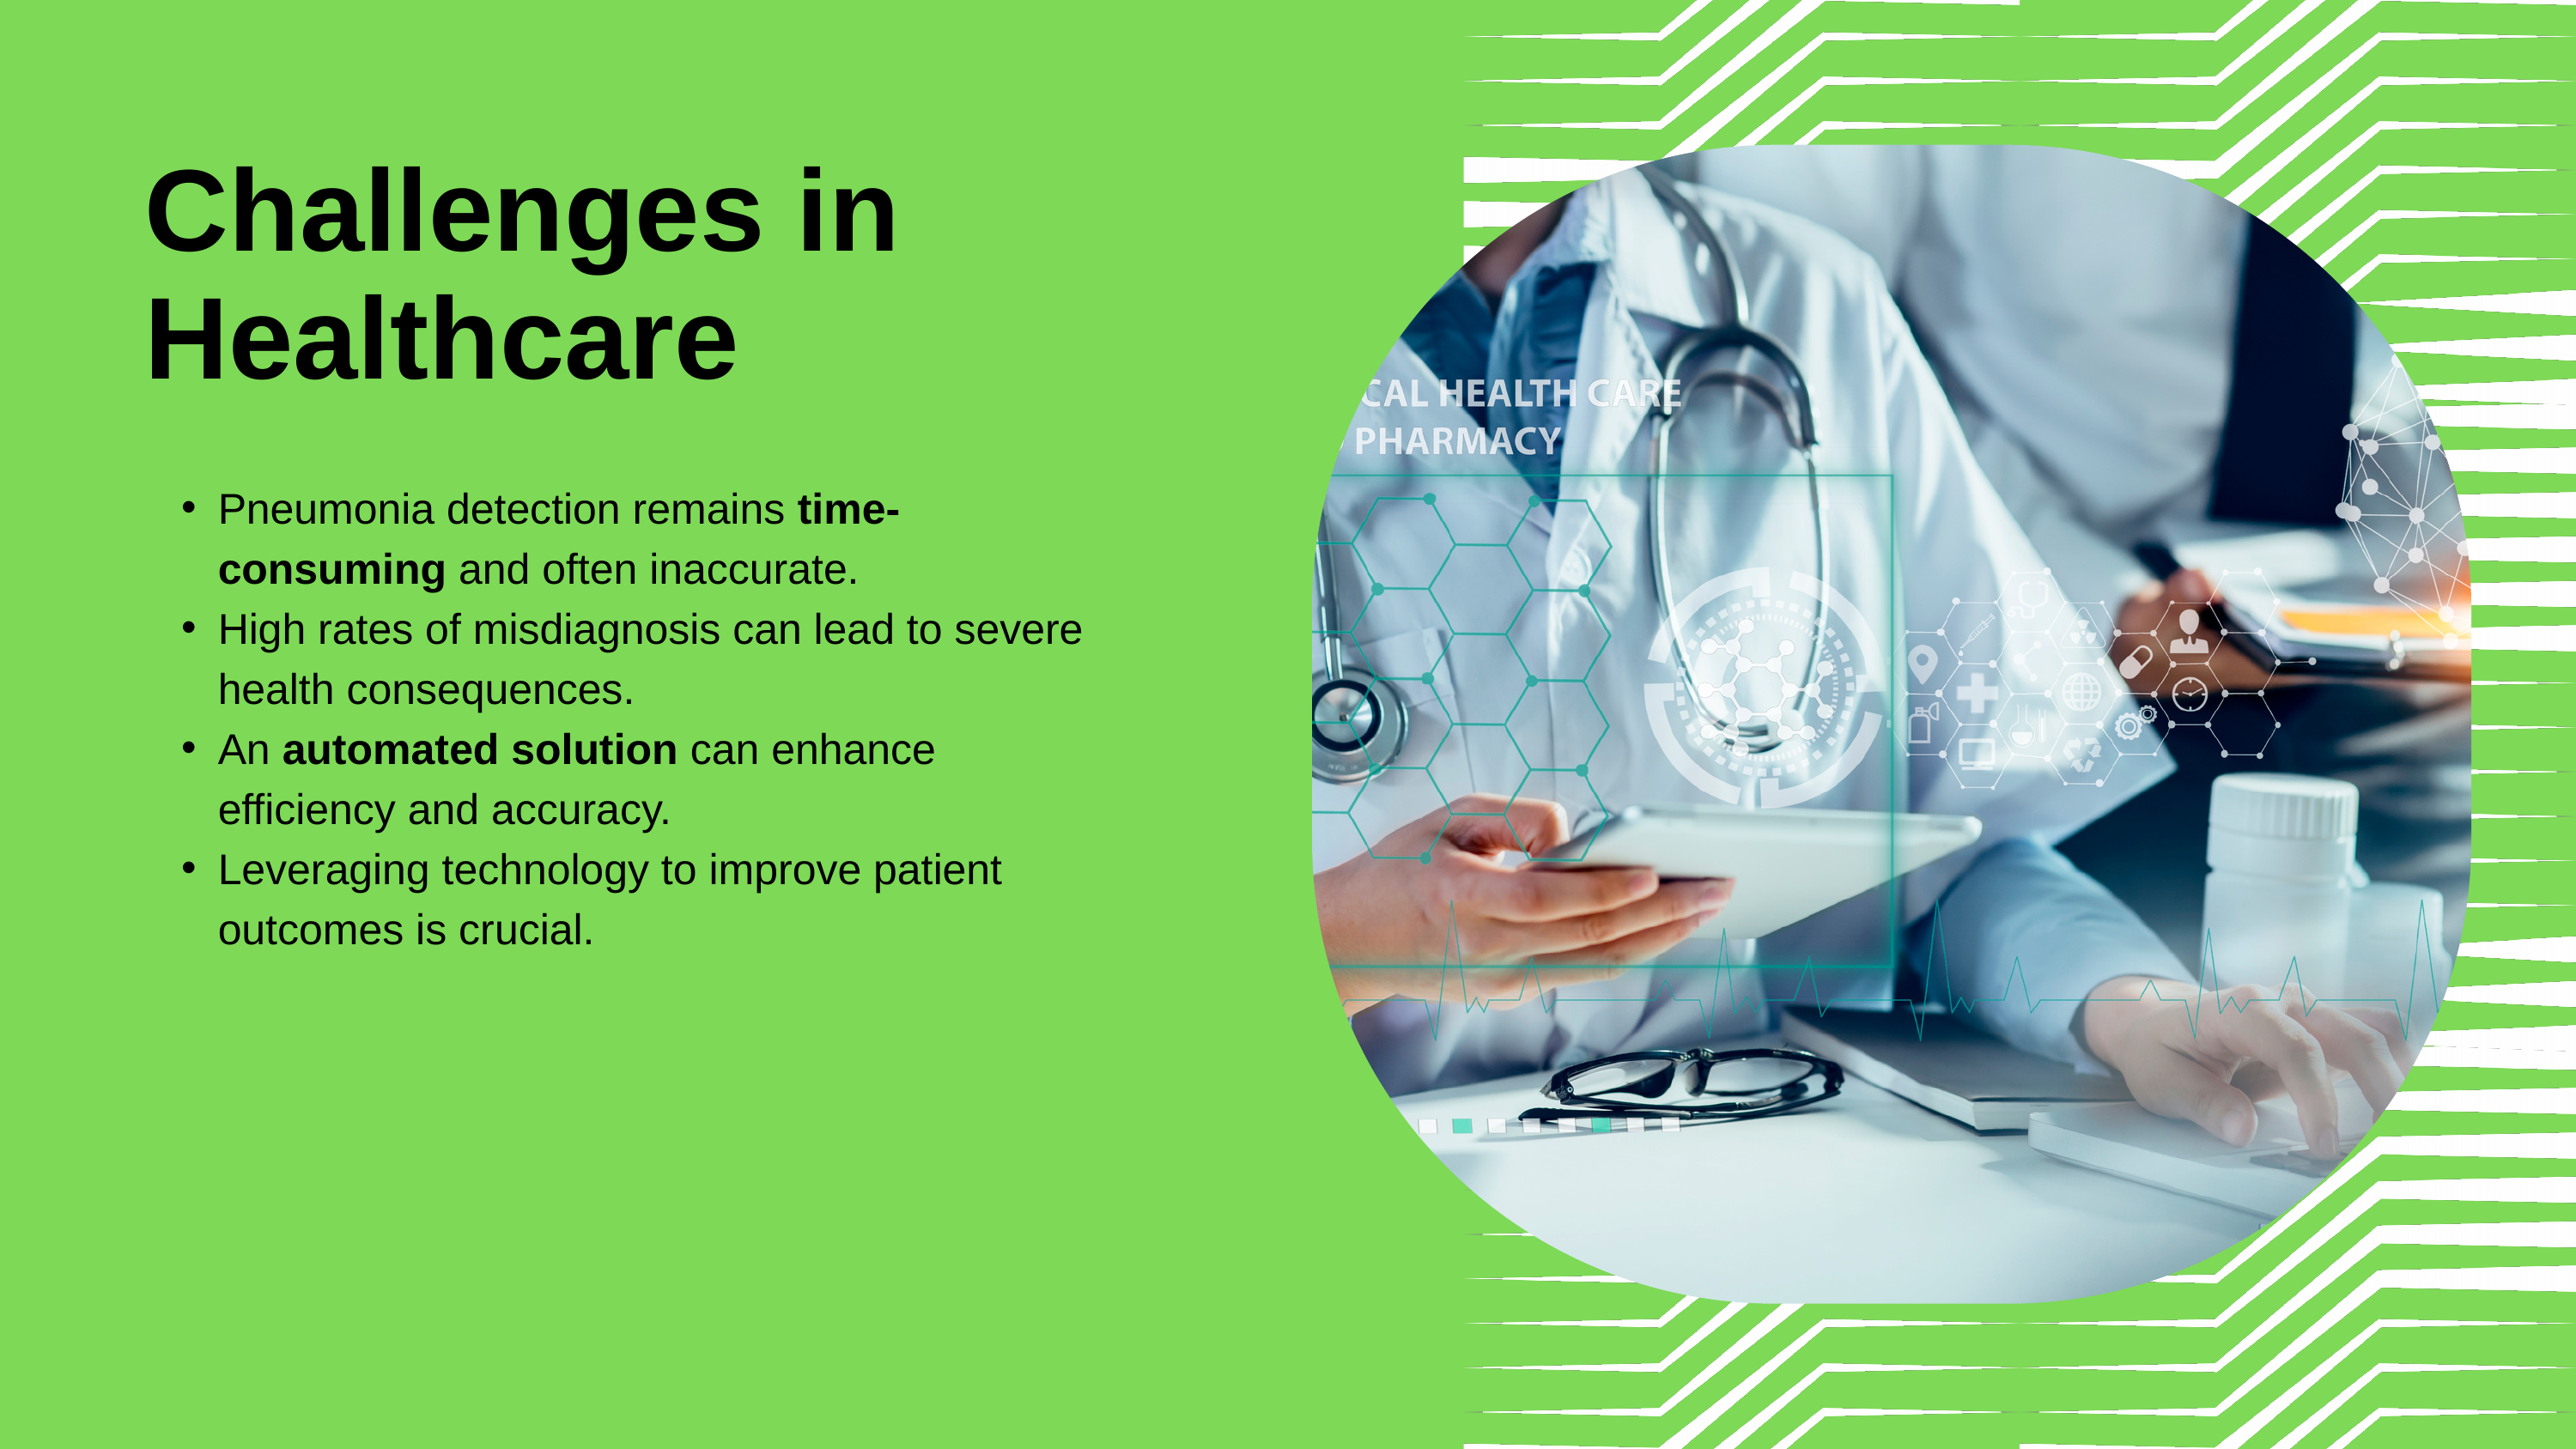

Challenges in Healthcare
Pneumonia detection remains time-consuming and often inaccurate.
High rates of misdiagnosis can lead to severe health consequences.
An automated solution can enhance efficiency and accuracy.
Leveraging technology to improve patient outcomes is crucial.